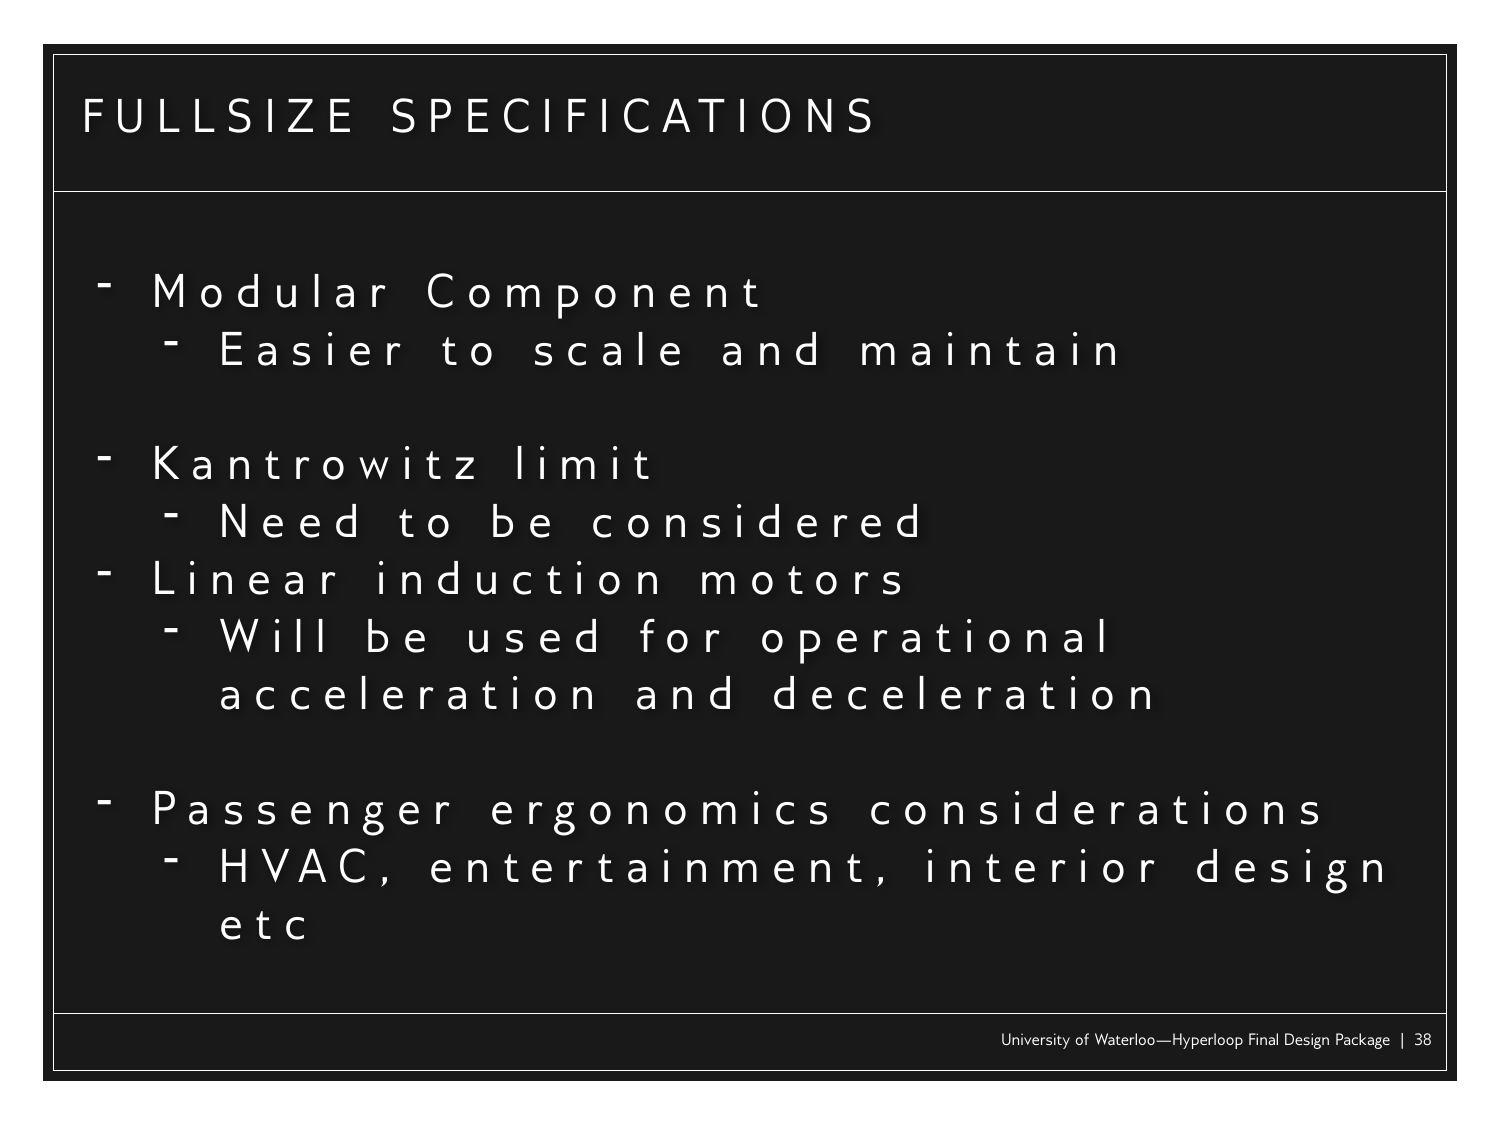

FULLSIZE SPECIFICATIONS
Modular Component
Easier to scale and maintain

Kantrowitz limit
Need to be considered
Linear induction motors
Will be used for operational acceleration and deceleration

Passenger ergonomics considerations
HVAC, entertainment, interior design etc

University of Waterloo—Hyperloop Final Design Package  |  38